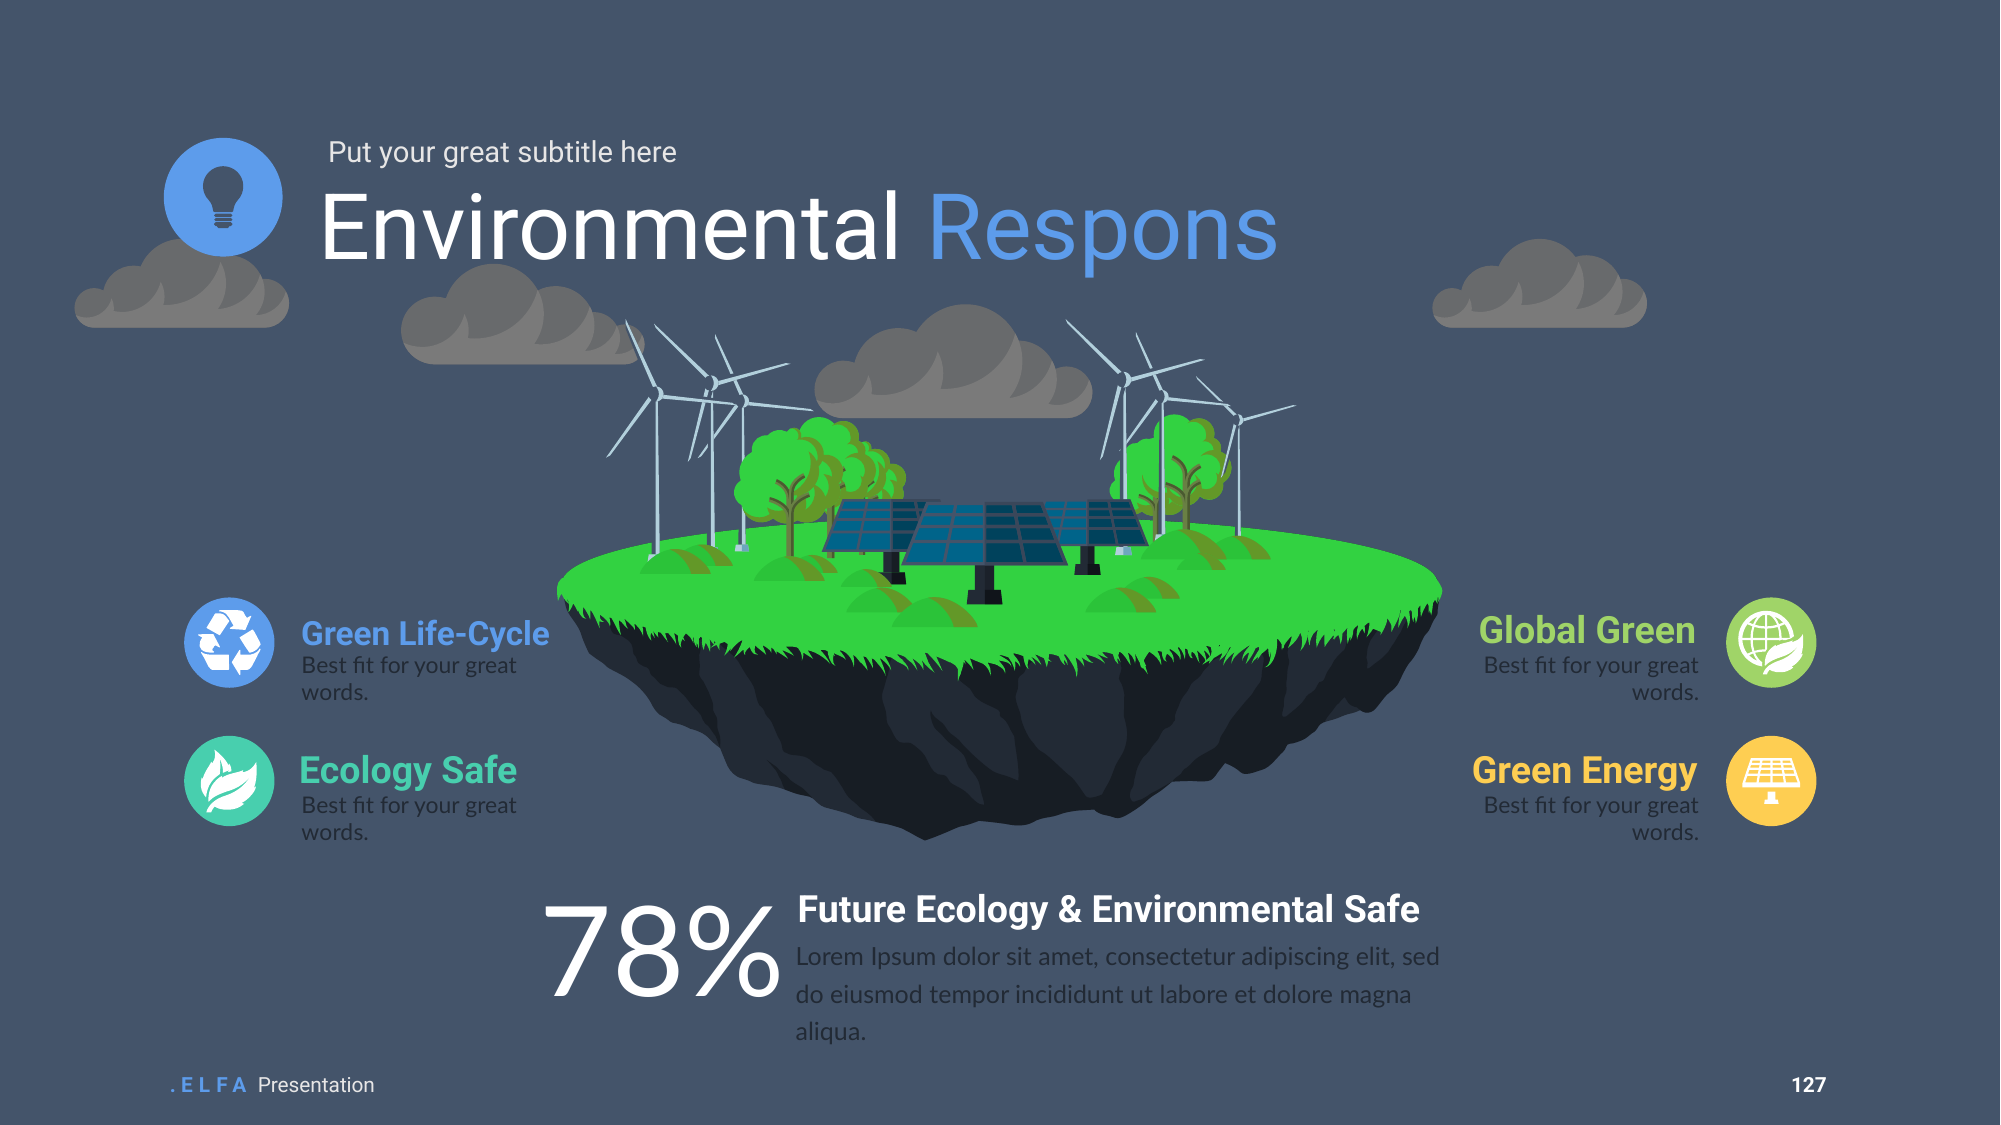

Put your great subtitle here

Environmental Respons

Global Green
Best fit for your great words.
Green Life-Cycle
Best fit for your great words.

Ecology Safe
Best fit for your great words.
Green Energy
Best fit for your great words.

78%
Future Ecology & Environmental Safe
Lorem Ipsum dolor sit amet, consectetur adipiscing elit, sed do eiusmod tempor incididunt ut labore et dolore magna aliqua.